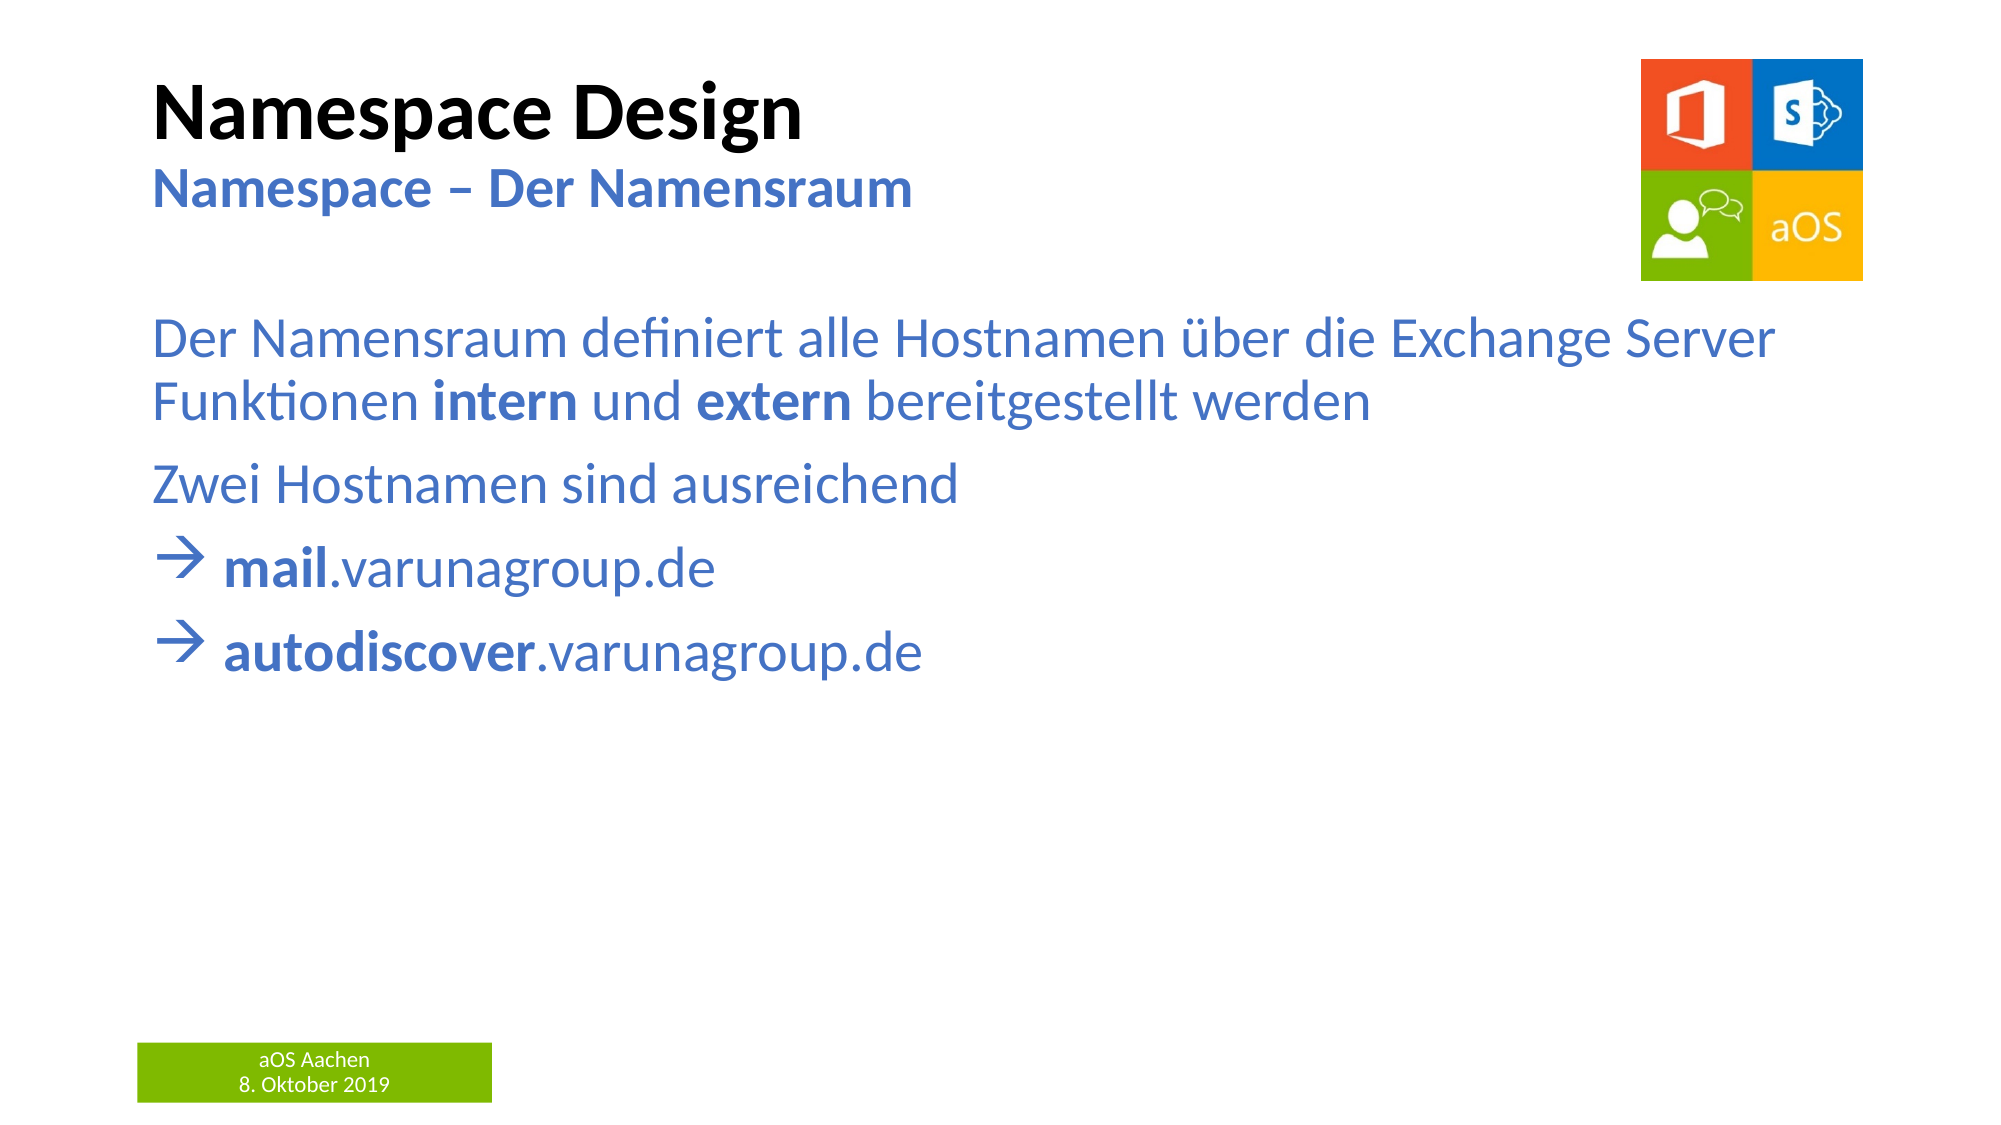

# Namespace Design Namespace – Der Namensraum
Der Namensraum definiert alle Hostnamen über die Exchange Server Funktionen intern und extern bereitgestellt werden
Zwei Hostnamen sind ausreichend
 mail.varunagroup.de
 autodiscover.varunagroup.de